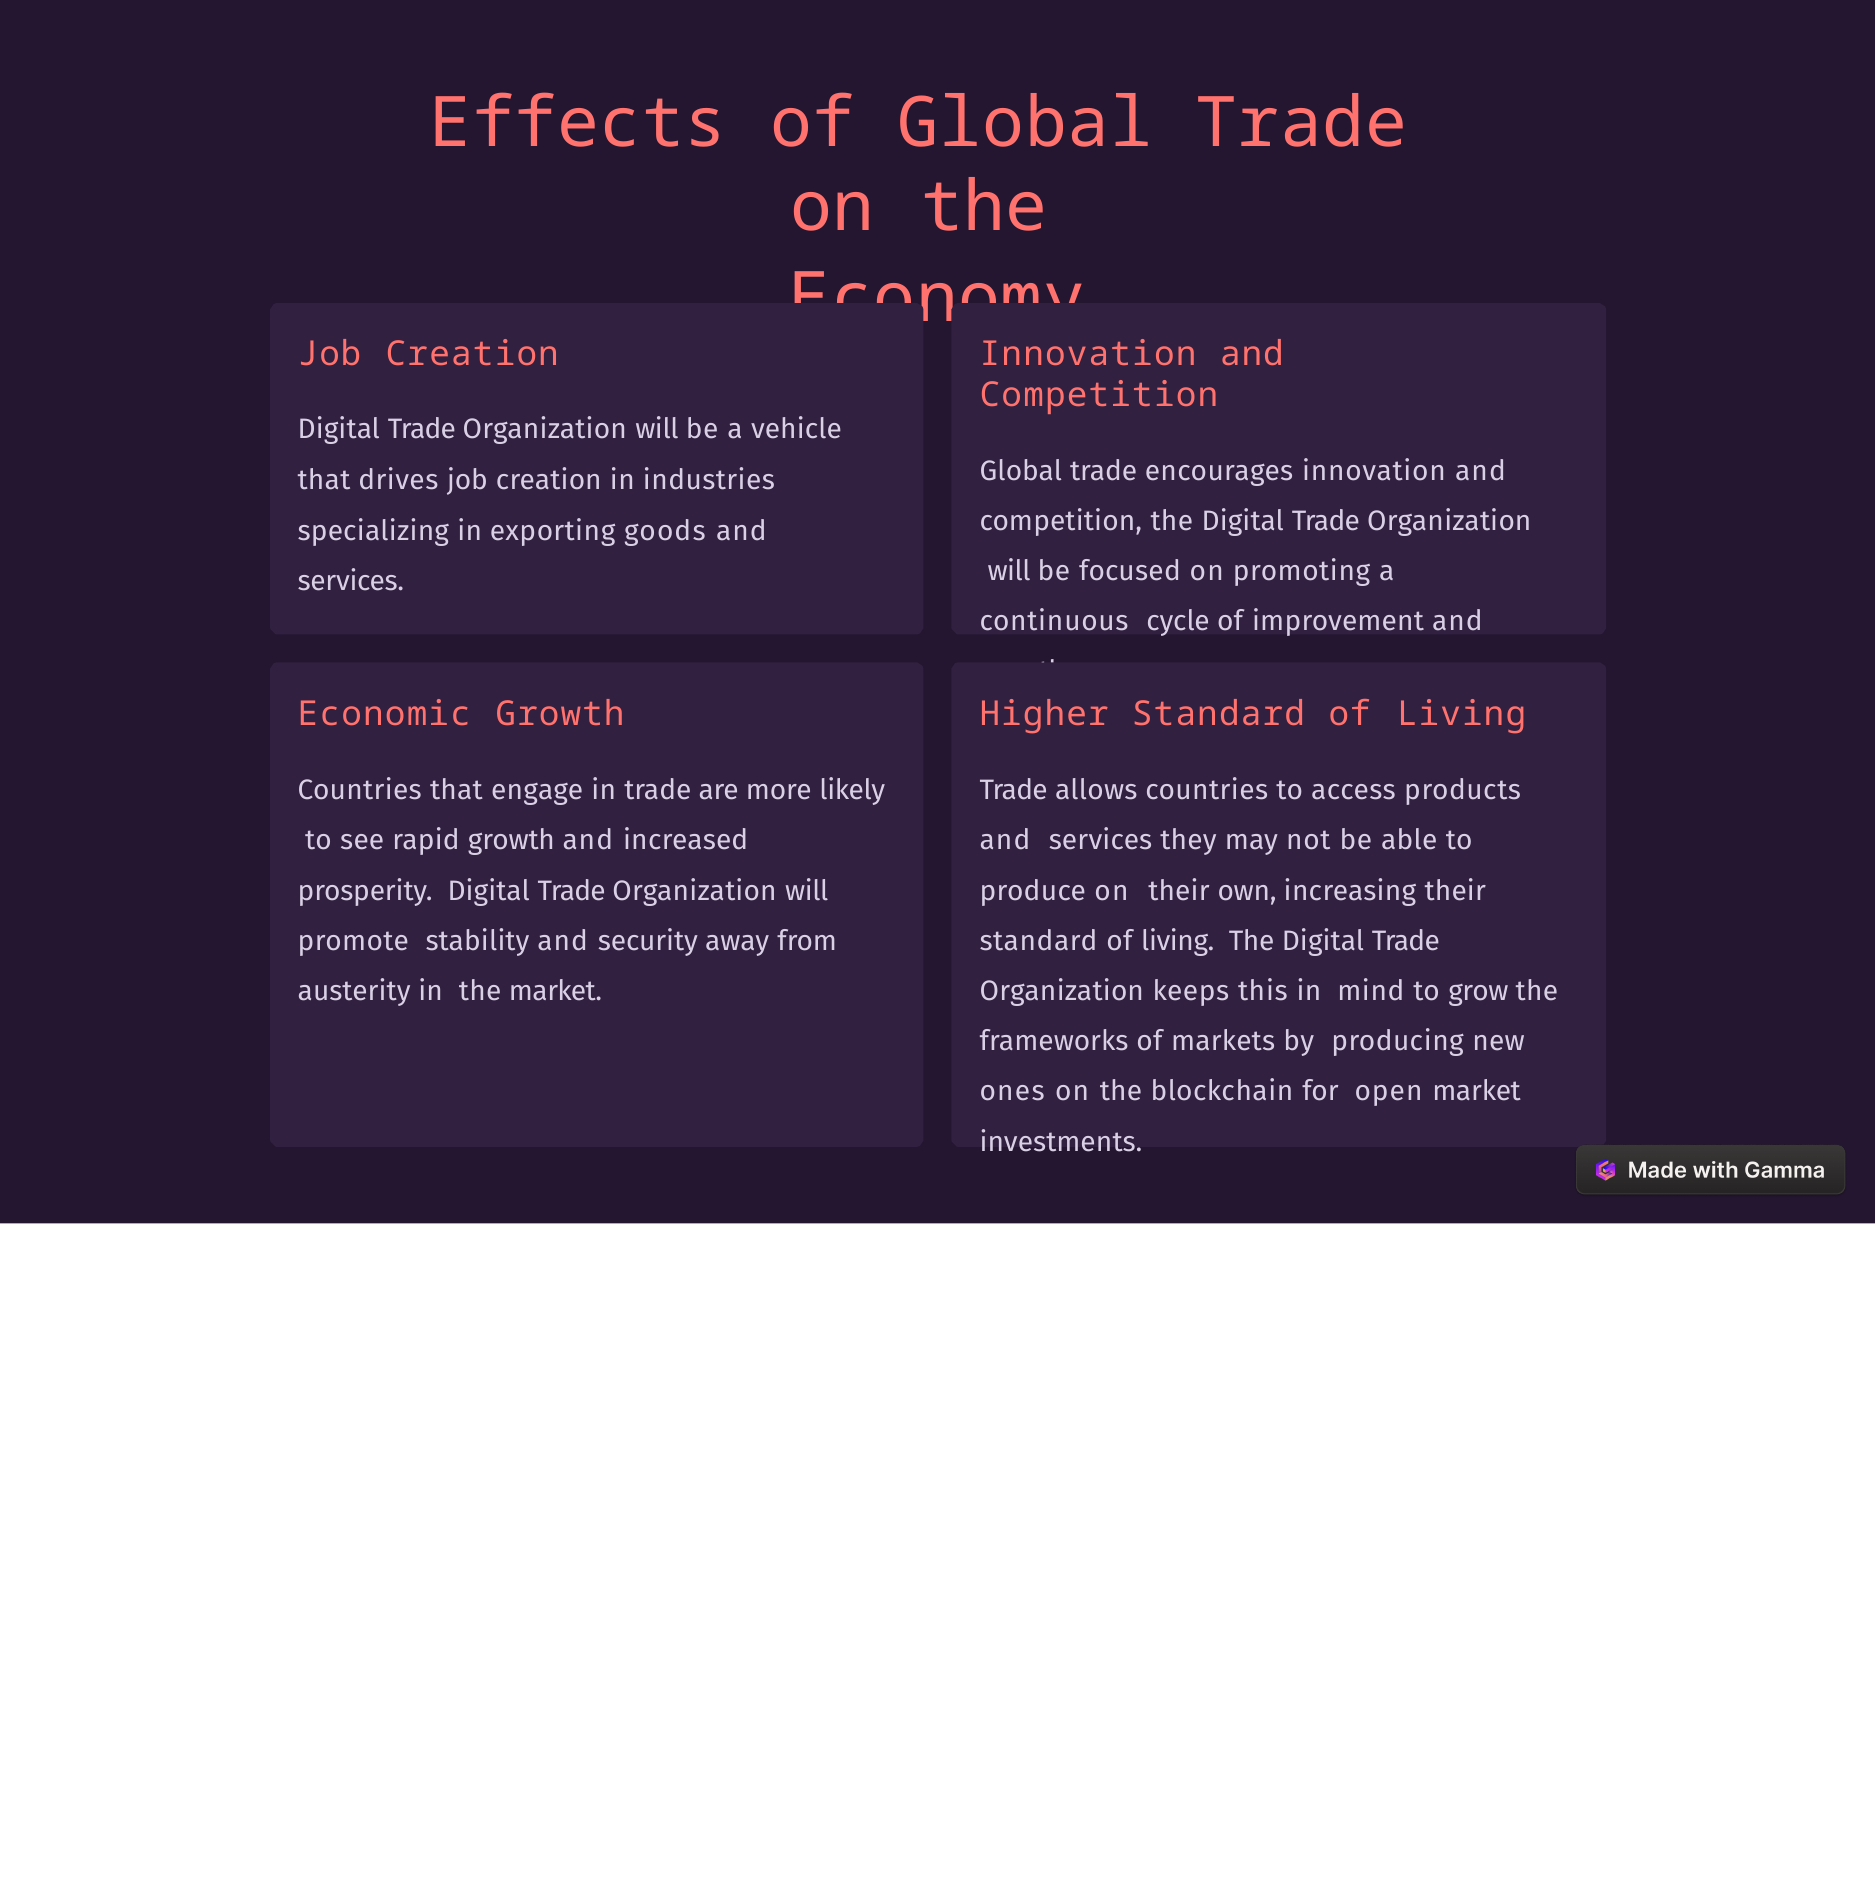

# Effects of Global Trade on the
Economy

Job Creation
Digital Trade Organization will be a vehicle  that drives job creation in industries  specializing in exporting goods and services.
Innovation and Competition
Global trade encourages innovation and  competition, the Digital Trade Organization  will be focused on promoting a continuous  cycle of improvement and growth.

Economic Growth
Countries that engage in trade are more likely  to see rapid growth and increased prosperity.  Digital Trade Organization will promote  stability and security away from austerity in  the market.
Higher Standard of Living
Trade allows countries to access products and  services they may not be able to produce on  their own, increasing their standard of living.  The Digital Trade Organization keeps this in  mind to grow the frameworks of markets by  producing new ones on the blockchain for  open market investments.